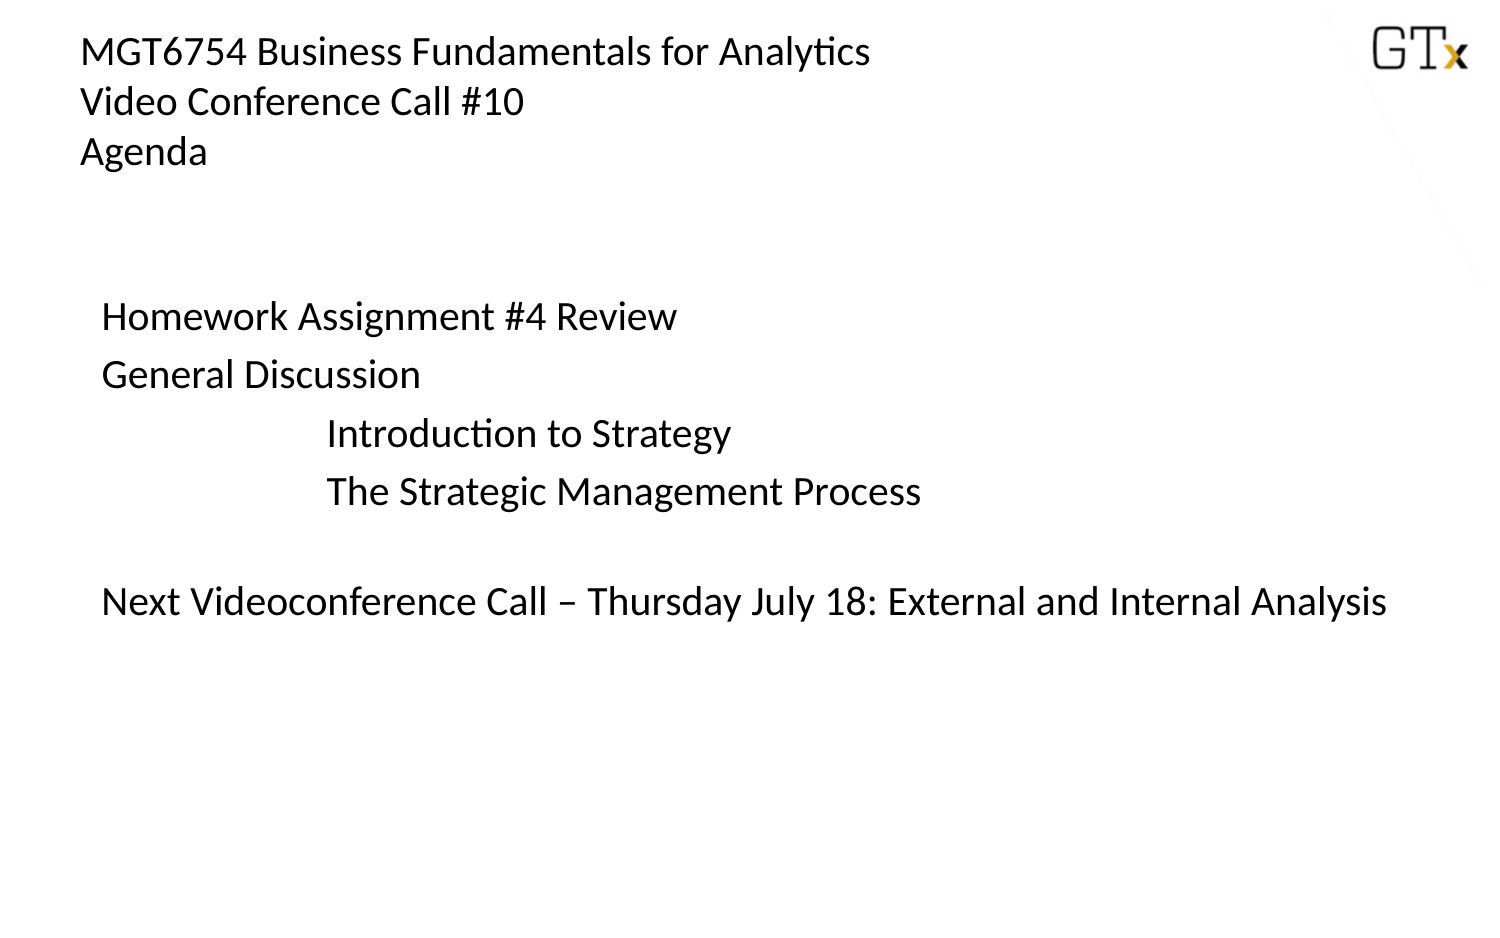

MGT6754 Business Fundamentals for Analytics
Video Conference Call #10
Agenda

Homework Assignment #4 Review
General Discussion
	Introduction to Strategy
	The Strategic Management Process

Next Videoconference Call – Thursday July 18: External and Internal Analysis